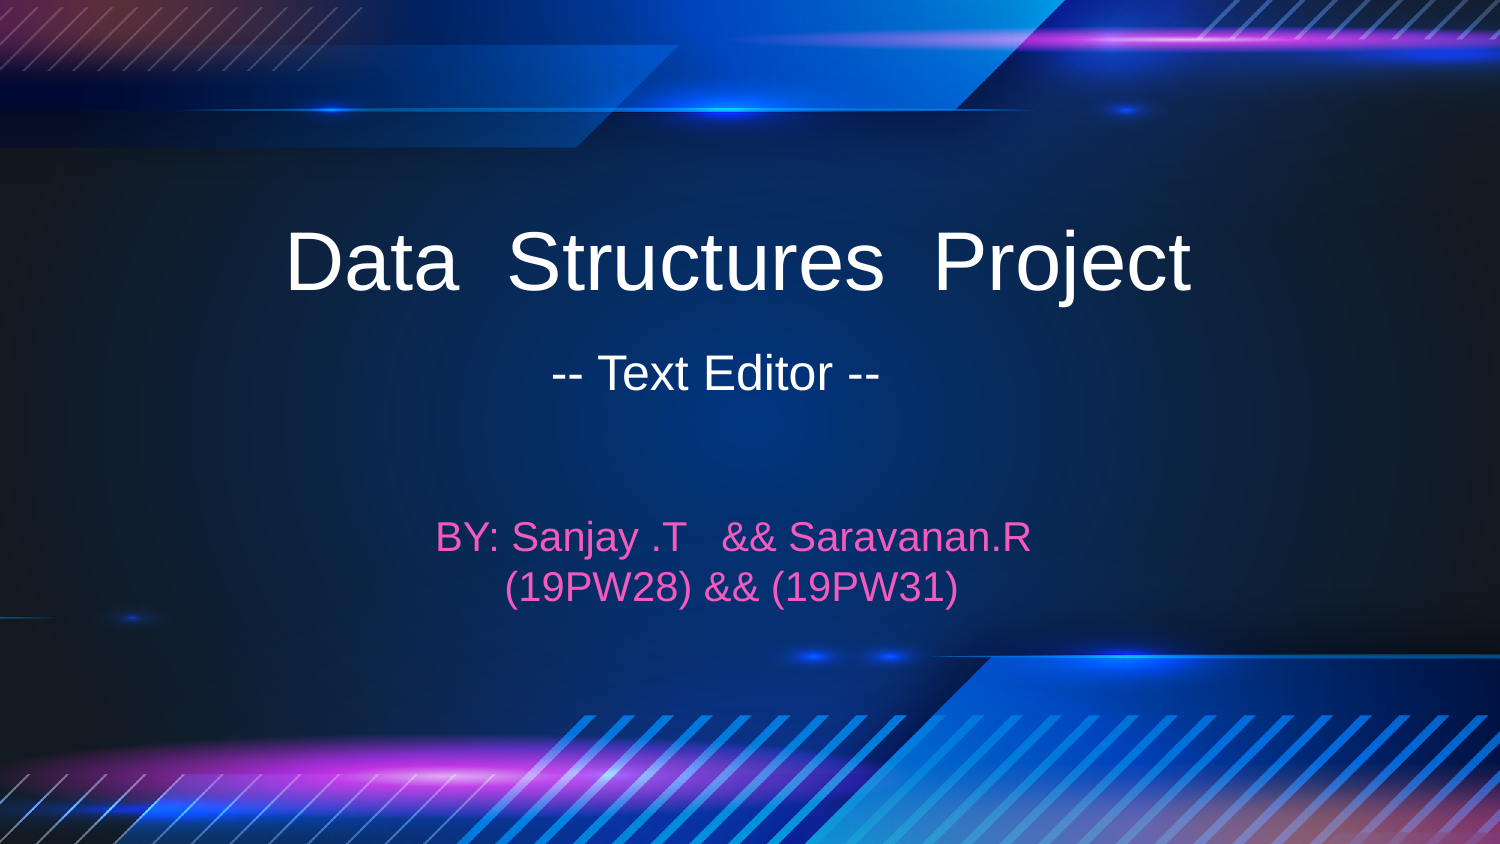

# Data  Structures  Project
                        -- Text Editor --
BY: Sanjay .T   && Saravanan.R
      (19PW28) && (19PW31)